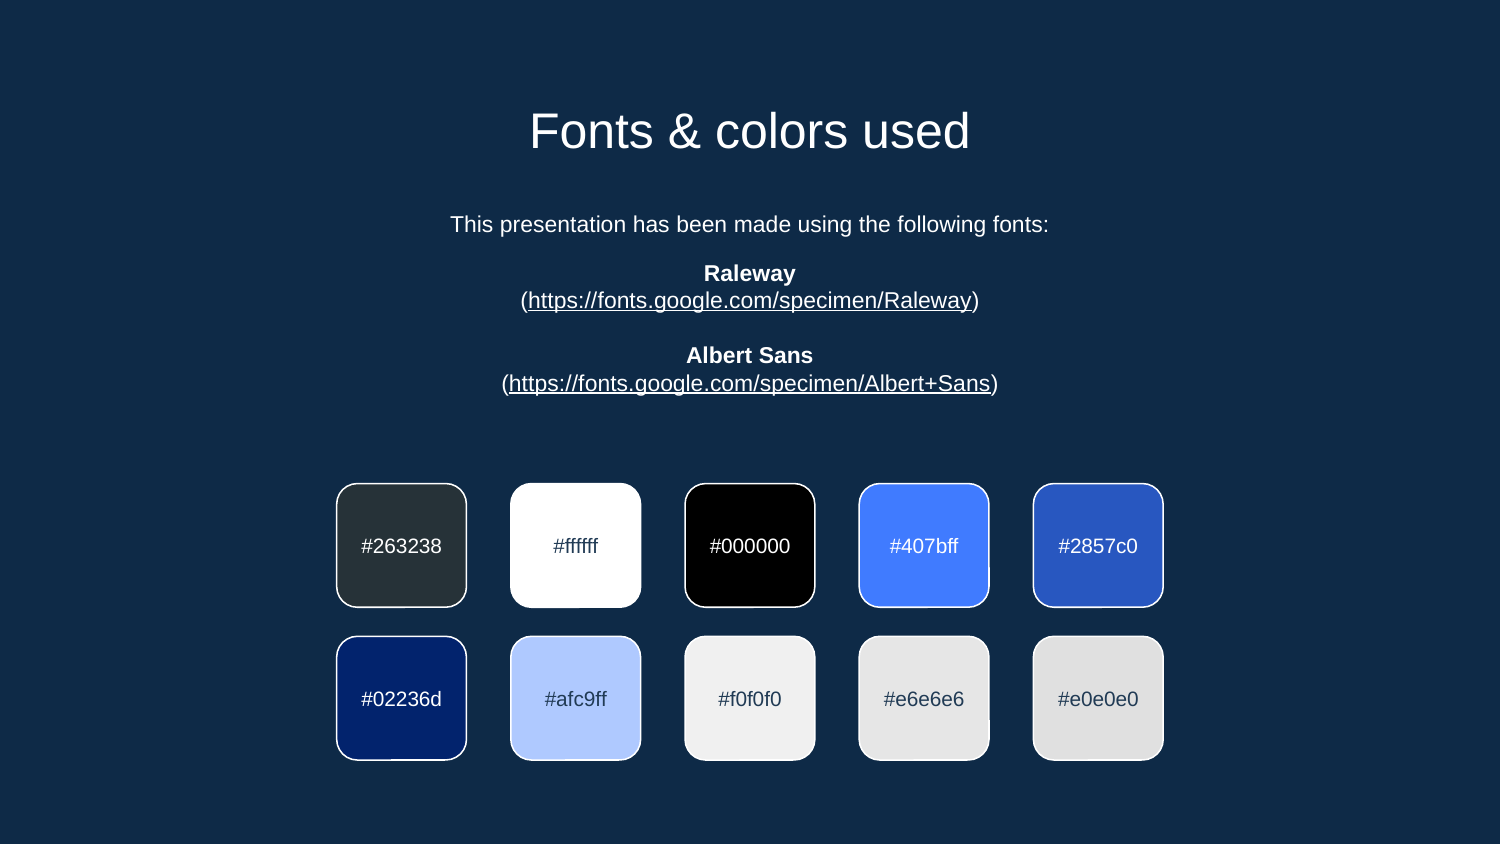

# Fonts & colors used
This presentation has been made using the following fonts:
Raleway
(https://fonts.google.com/specimen/Raleway)

Albert Sans
(https://fonts.google.com/specimen/Albert+Sans)

#263238
#ffffff
#000000
#407bff
#2857c0

#02236d
#afc9ff
#f0f0f0
#e6e6e6
#e0e0e0